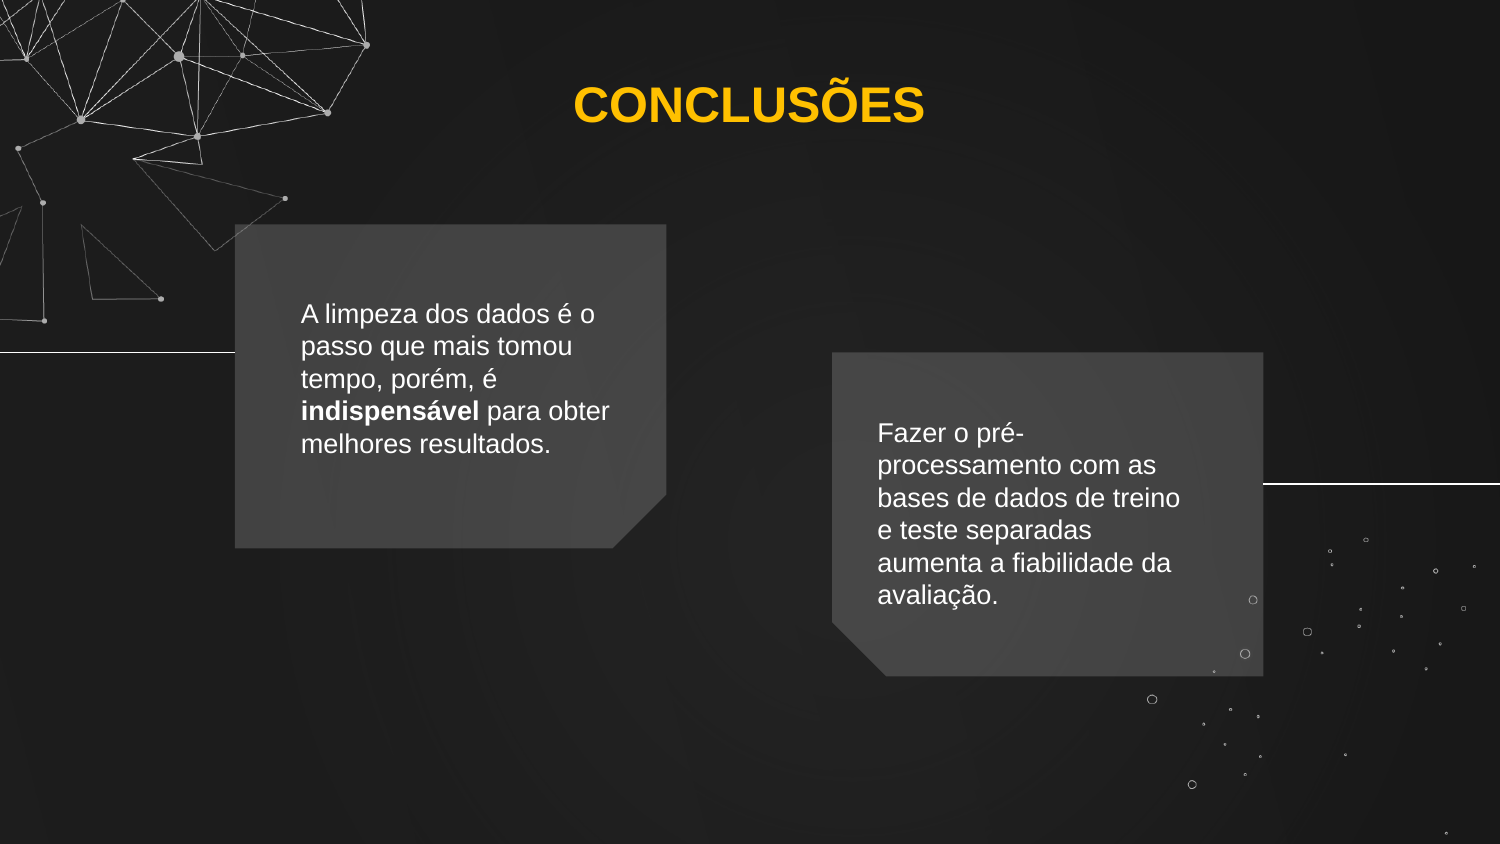

# CONCLUSÕES

A limpeza dos dados é o passo que mais tomou tempo, porém, é indispensável para obter melhores resultados.

Fazer o pré-processamento com as bases de dados de treino e teste separadas aumenta a fiabilidade da avaliação.